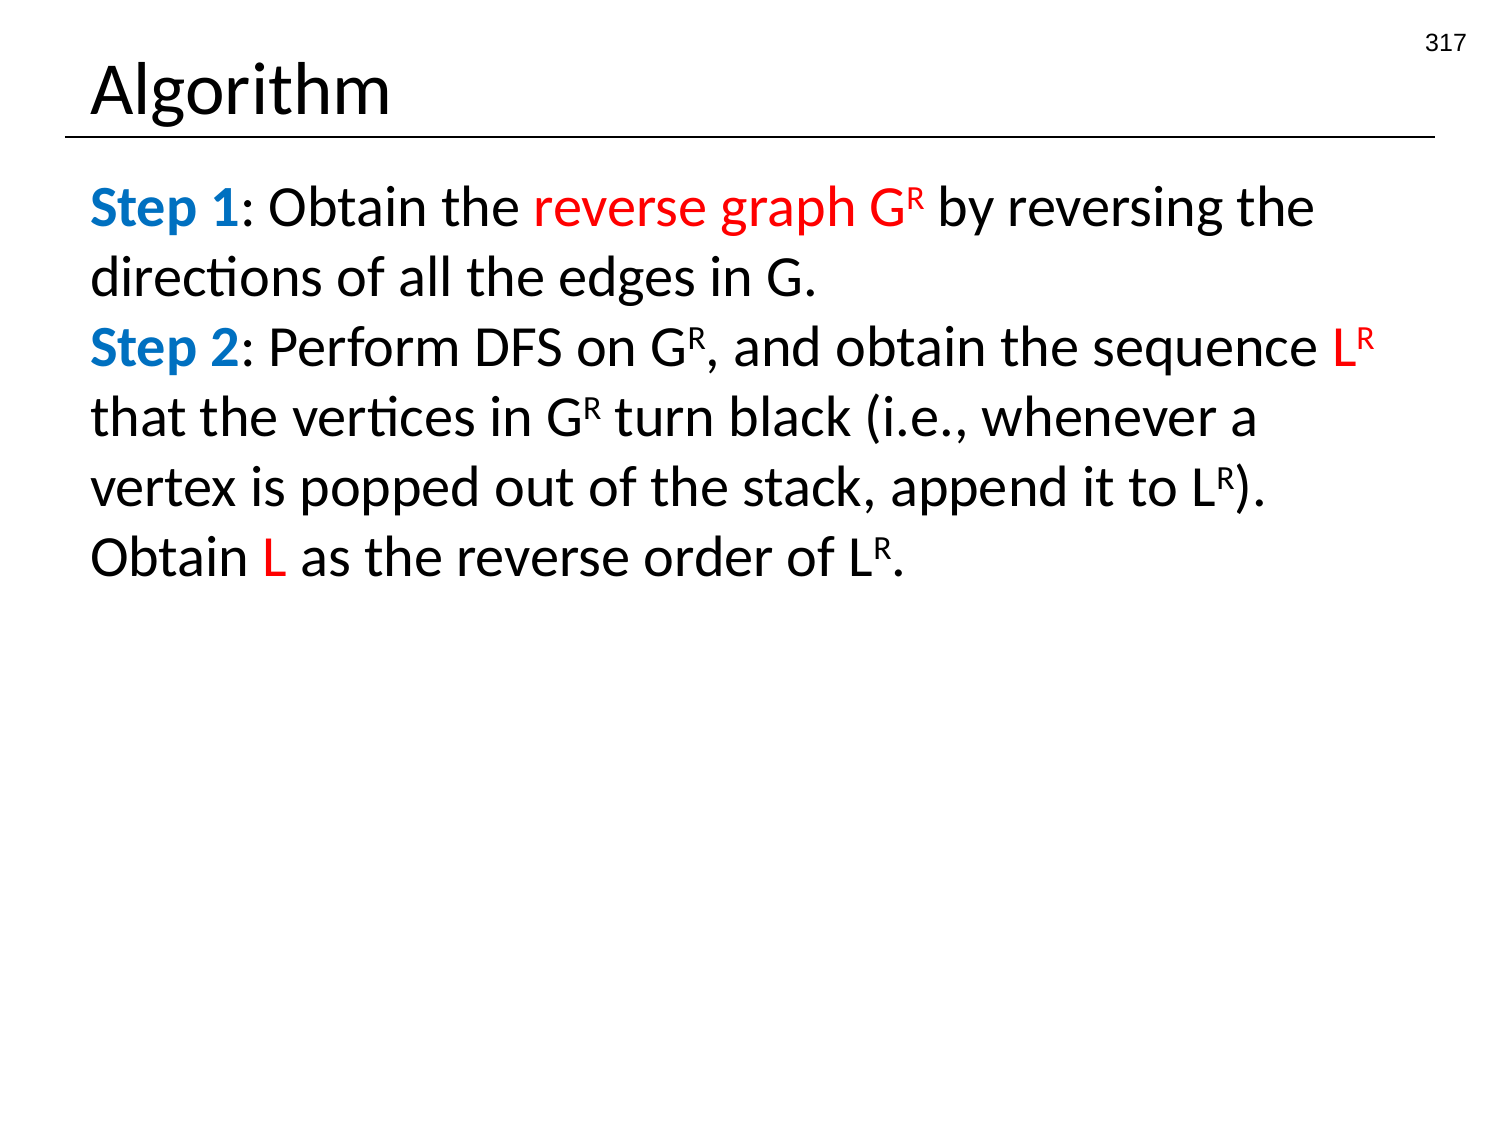

317
# Algorithm
Step 1: Obtain the reverse graph GR by reversing the directions of all the edges in G.
Step 2: Perform DFS on GR, and obtain the sequence LR that the vertices in GR turn black (i.e., whenever a vertex is popped out of the stack, append it to LR). Obtain L as the reverse order of LR.